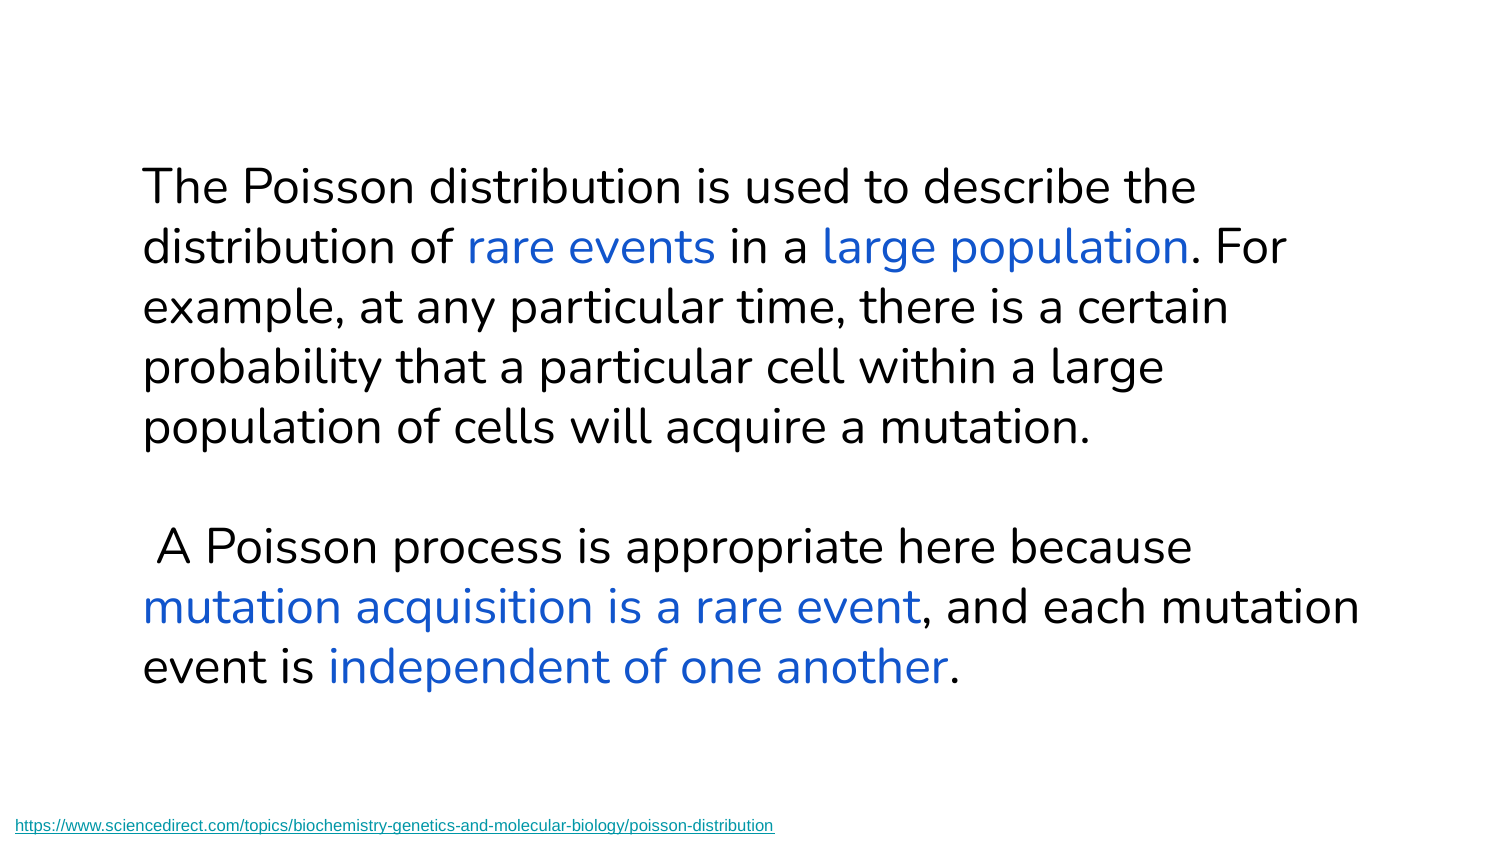

The Poisson distribution is used to describe the distribution of rare events in a large population. For example, at any particular time, there is a certain probability that a particular cell within a large population of cells will acquire a mutation.

 A Poisson process is appropriate here because mutation acquisition is a rare event, and each mutation event is independent of one another.
https://www.sciencedirect.com/topics/biochemistry-genetics-and-molecular-biology/poisson-distribution